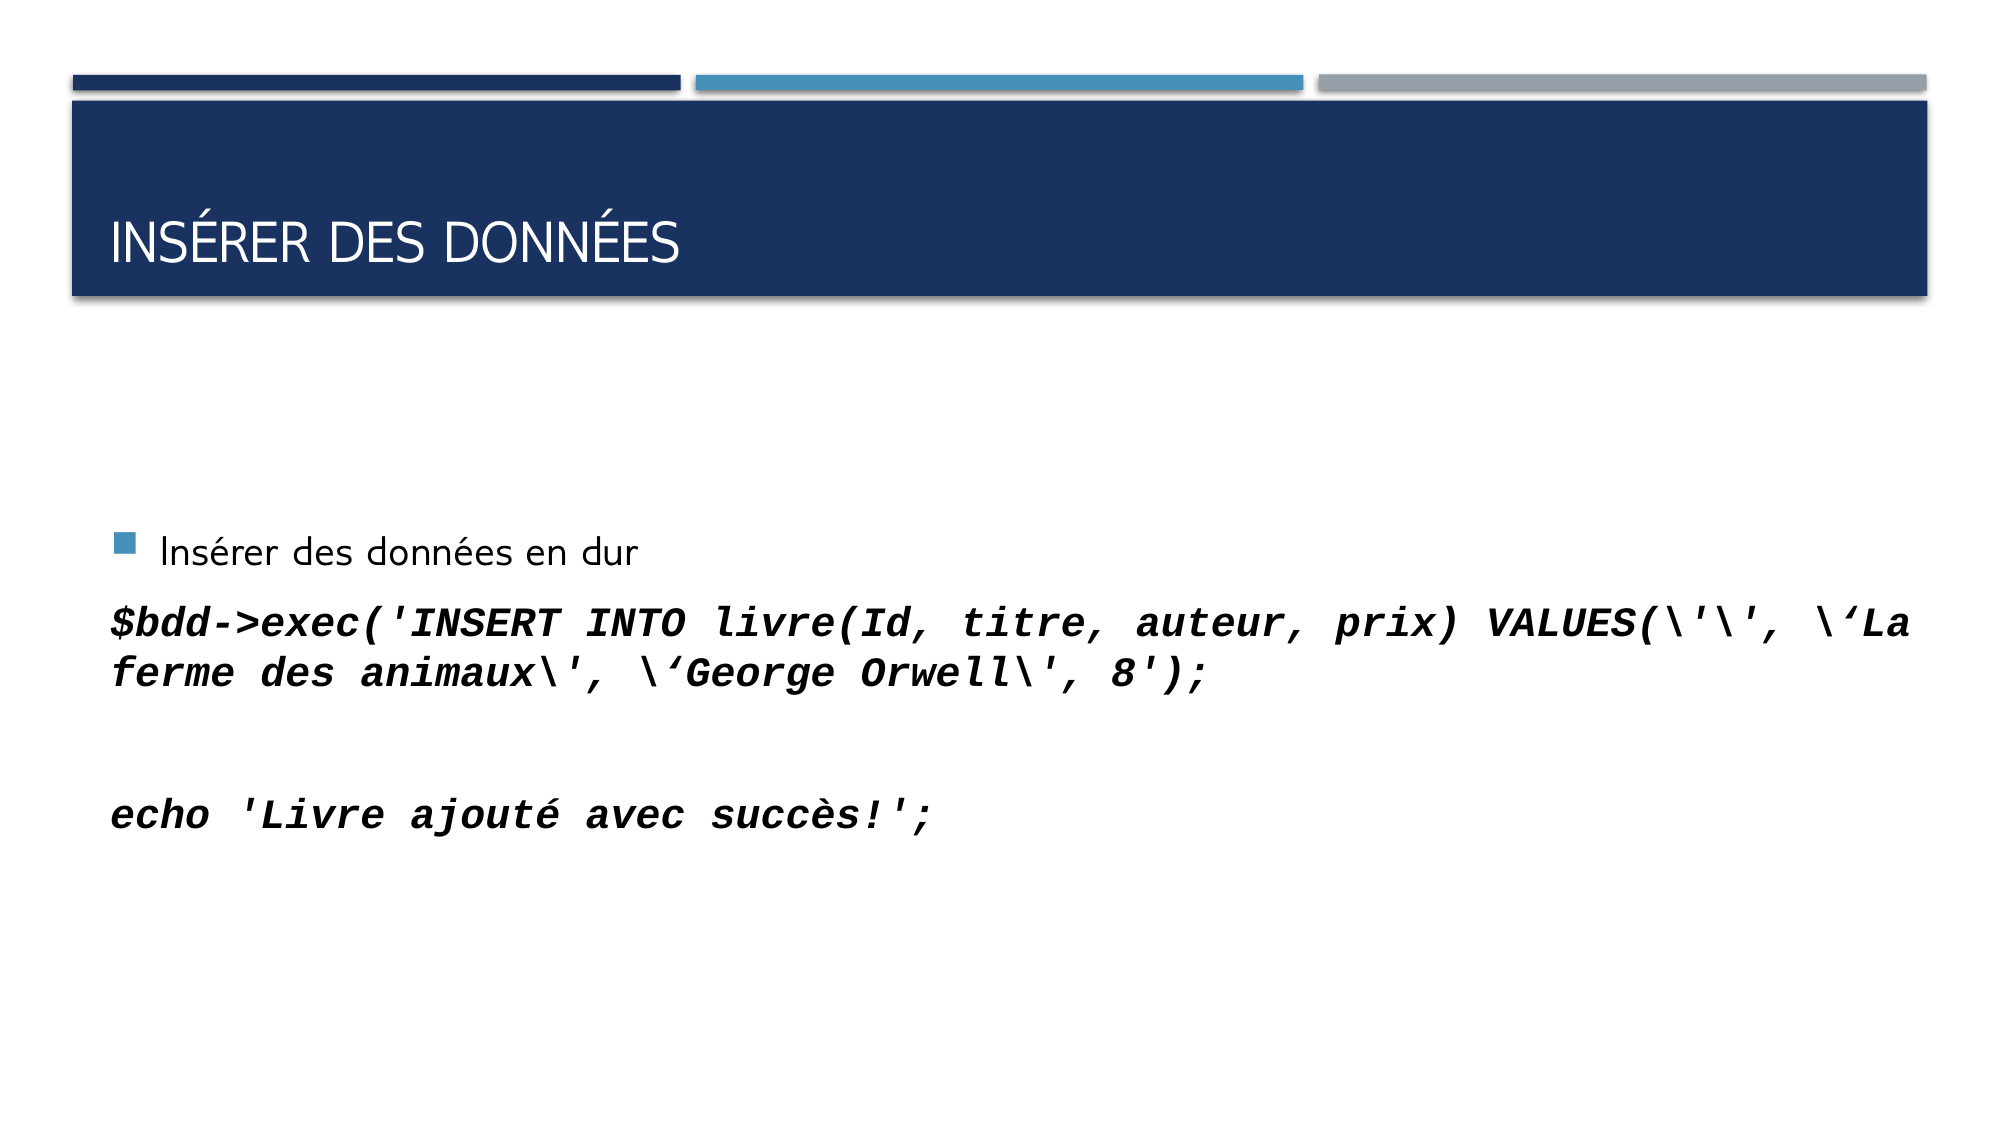

# Insérer des données
Insérer des données en dur
$bdd->exec('INSERT INTO livre(Id, titre, auteur, prix) VALUES(\'\', \‘La ferme des animaux\', \‘George Orwell\', 8');

echo 'Livre ajouté avec succès!';